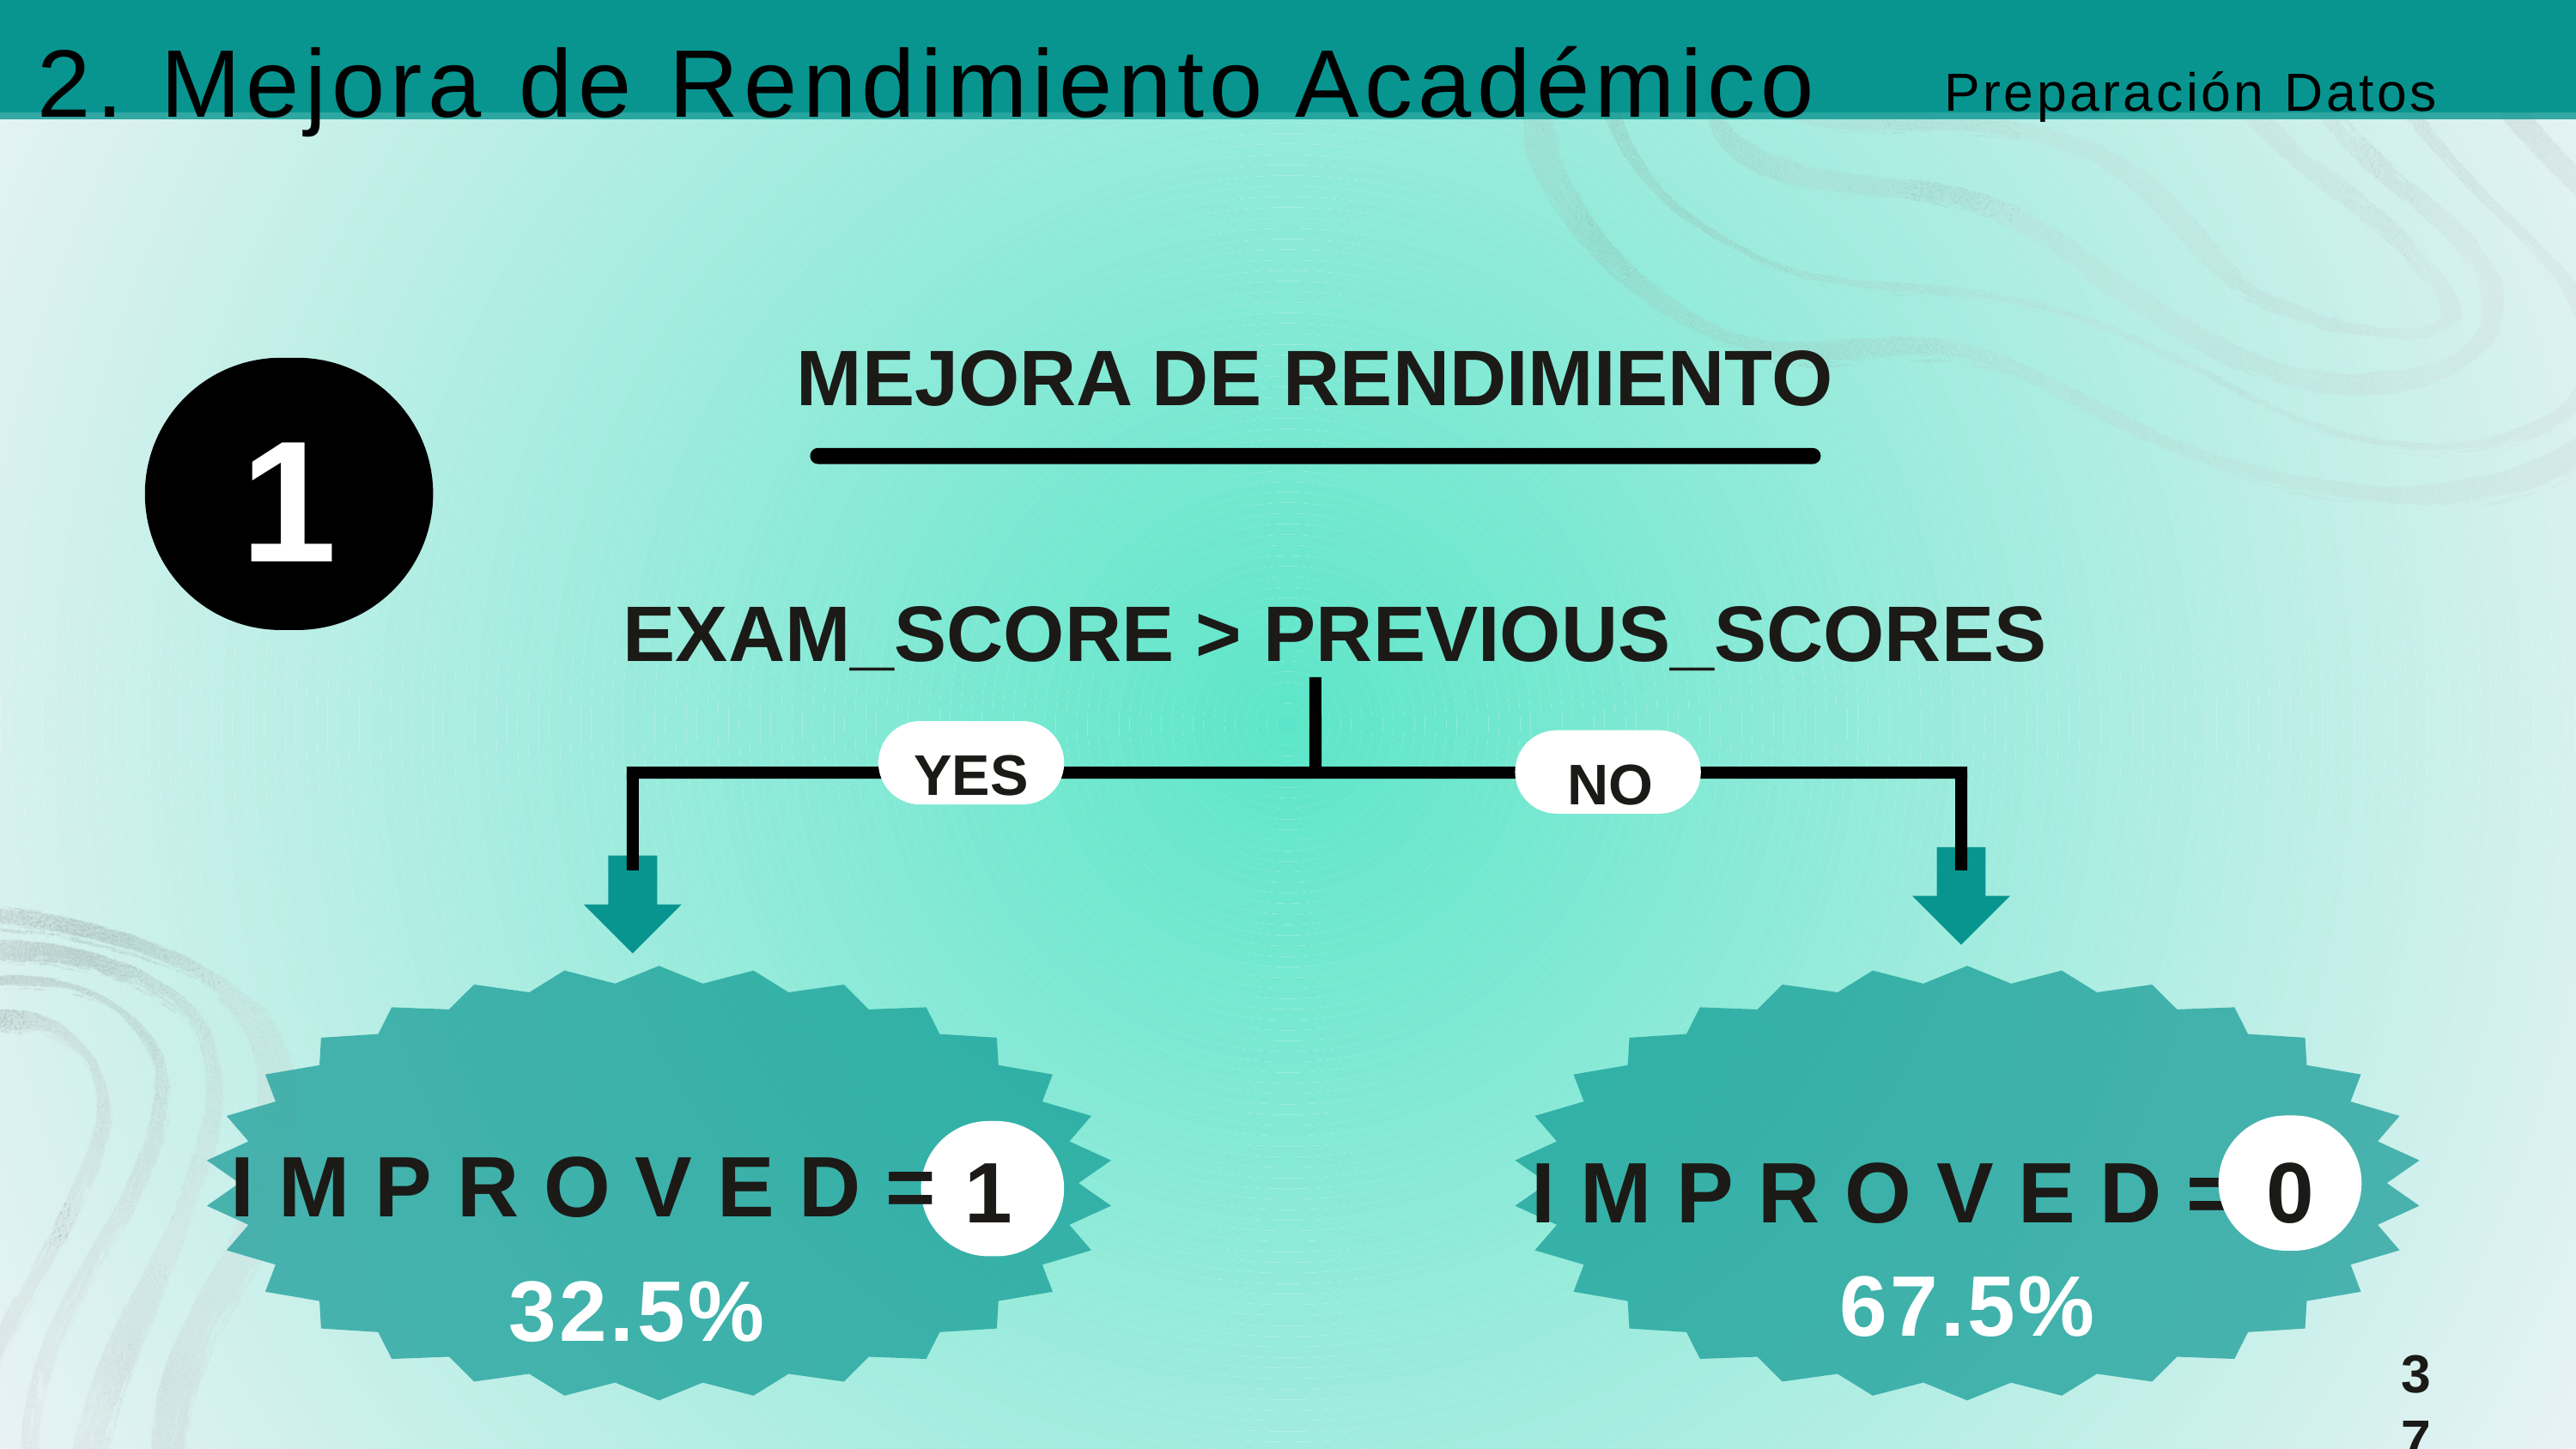

2. Mejora de Rendimiento Académico
Preparación Datos
MEJORA DE RENDIMIENTO
1

EXAM_SCORE > PREVIOUS_SCORES

YES
NO

IMPROVED=
1
IMPROVED=
0

67.5%
32.5%
37